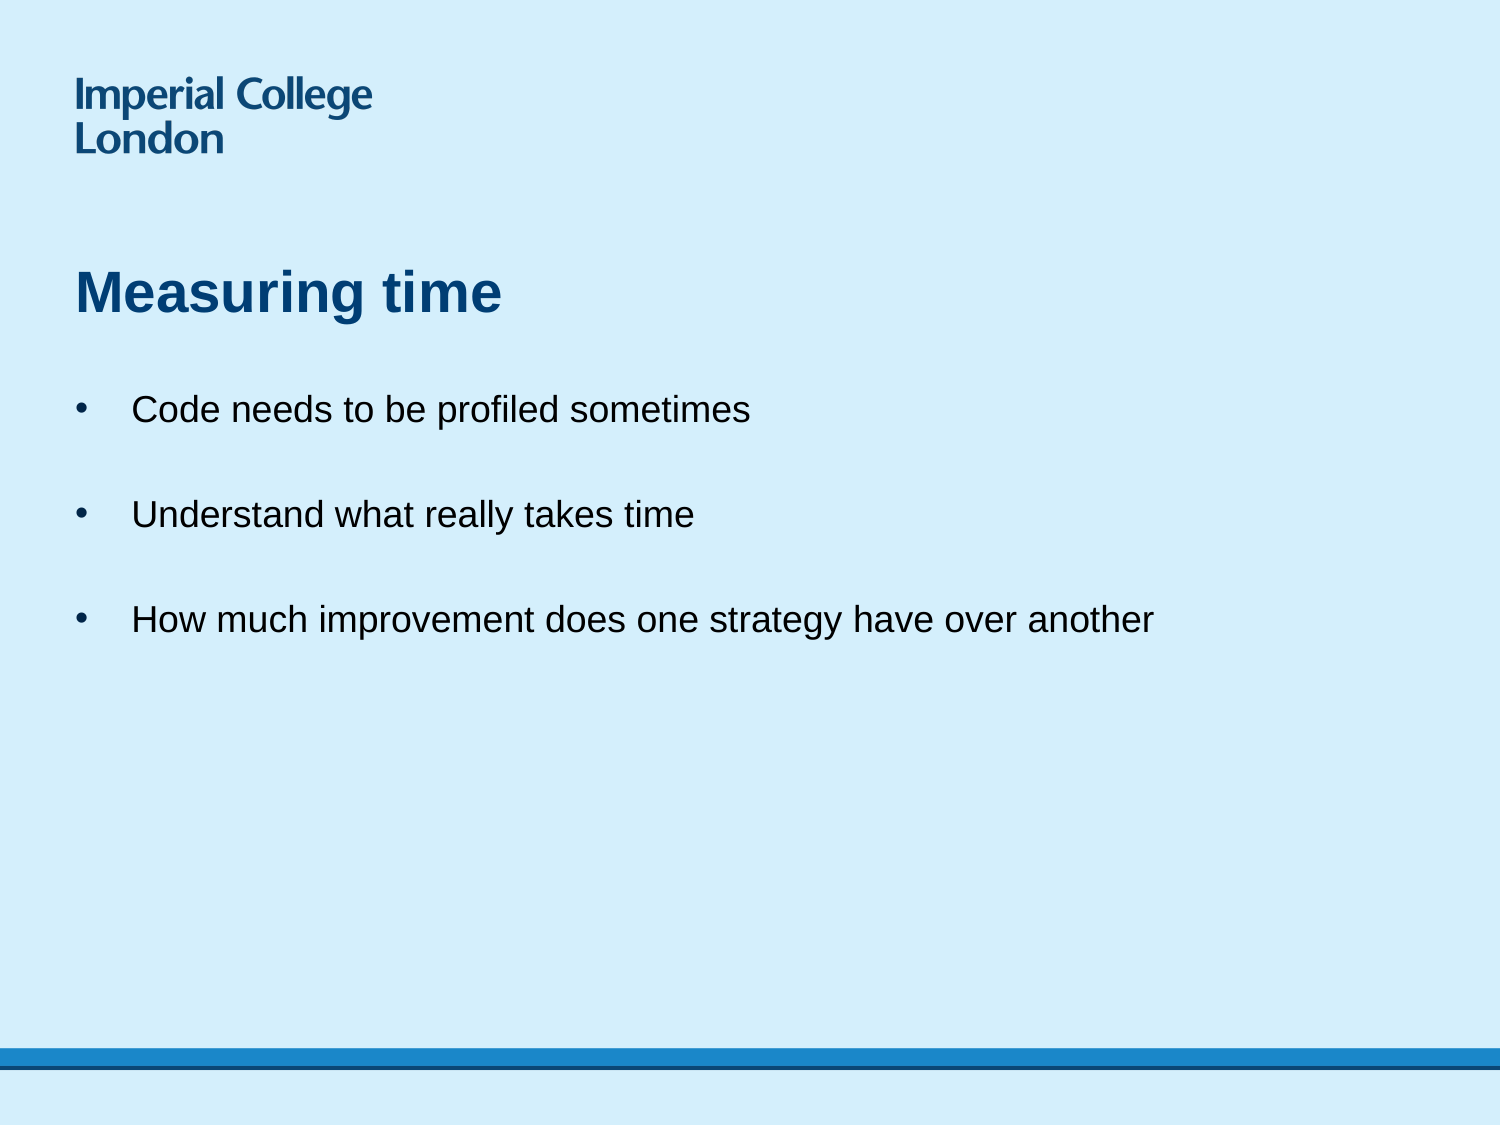

# Measuring time
Code needs to be profiled sometimes

Understand what really takes time

How much improvement does one strategy have over another